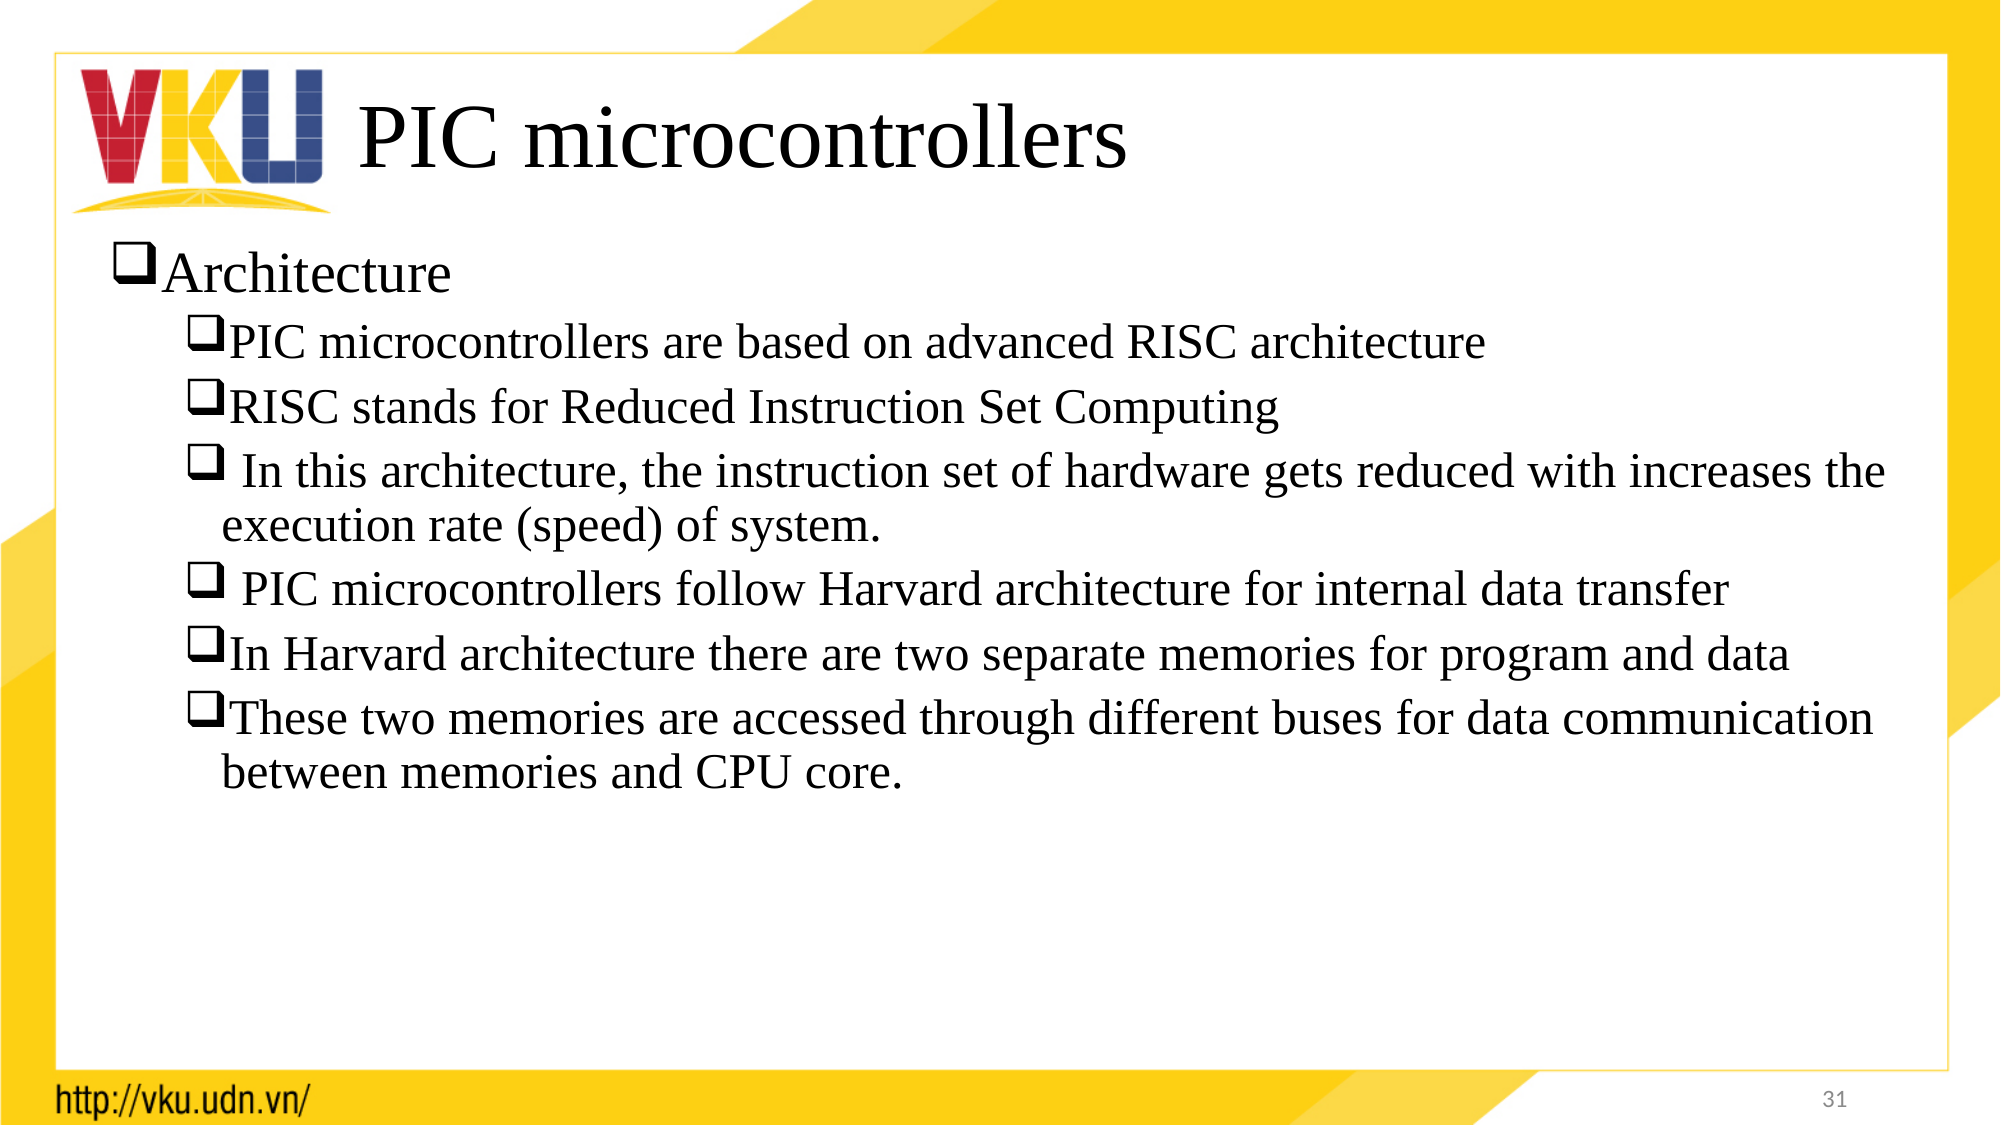

# PIC microcontrollers
Architecture
PIC microcontrollers are based on advanced RISC architecture
RISC stands for Reduced Instruction Set Computing
 In this architecture, the instruction set of hardware gets reduced with increases the execution rate (speed) of system.
 PIC microcontrollers follow Harvard architecture for internal data transfer
In Harvard architecture there are two separate memories for program and data
These two memories are accessed through different buses for data communication between memories and CPU core.
31